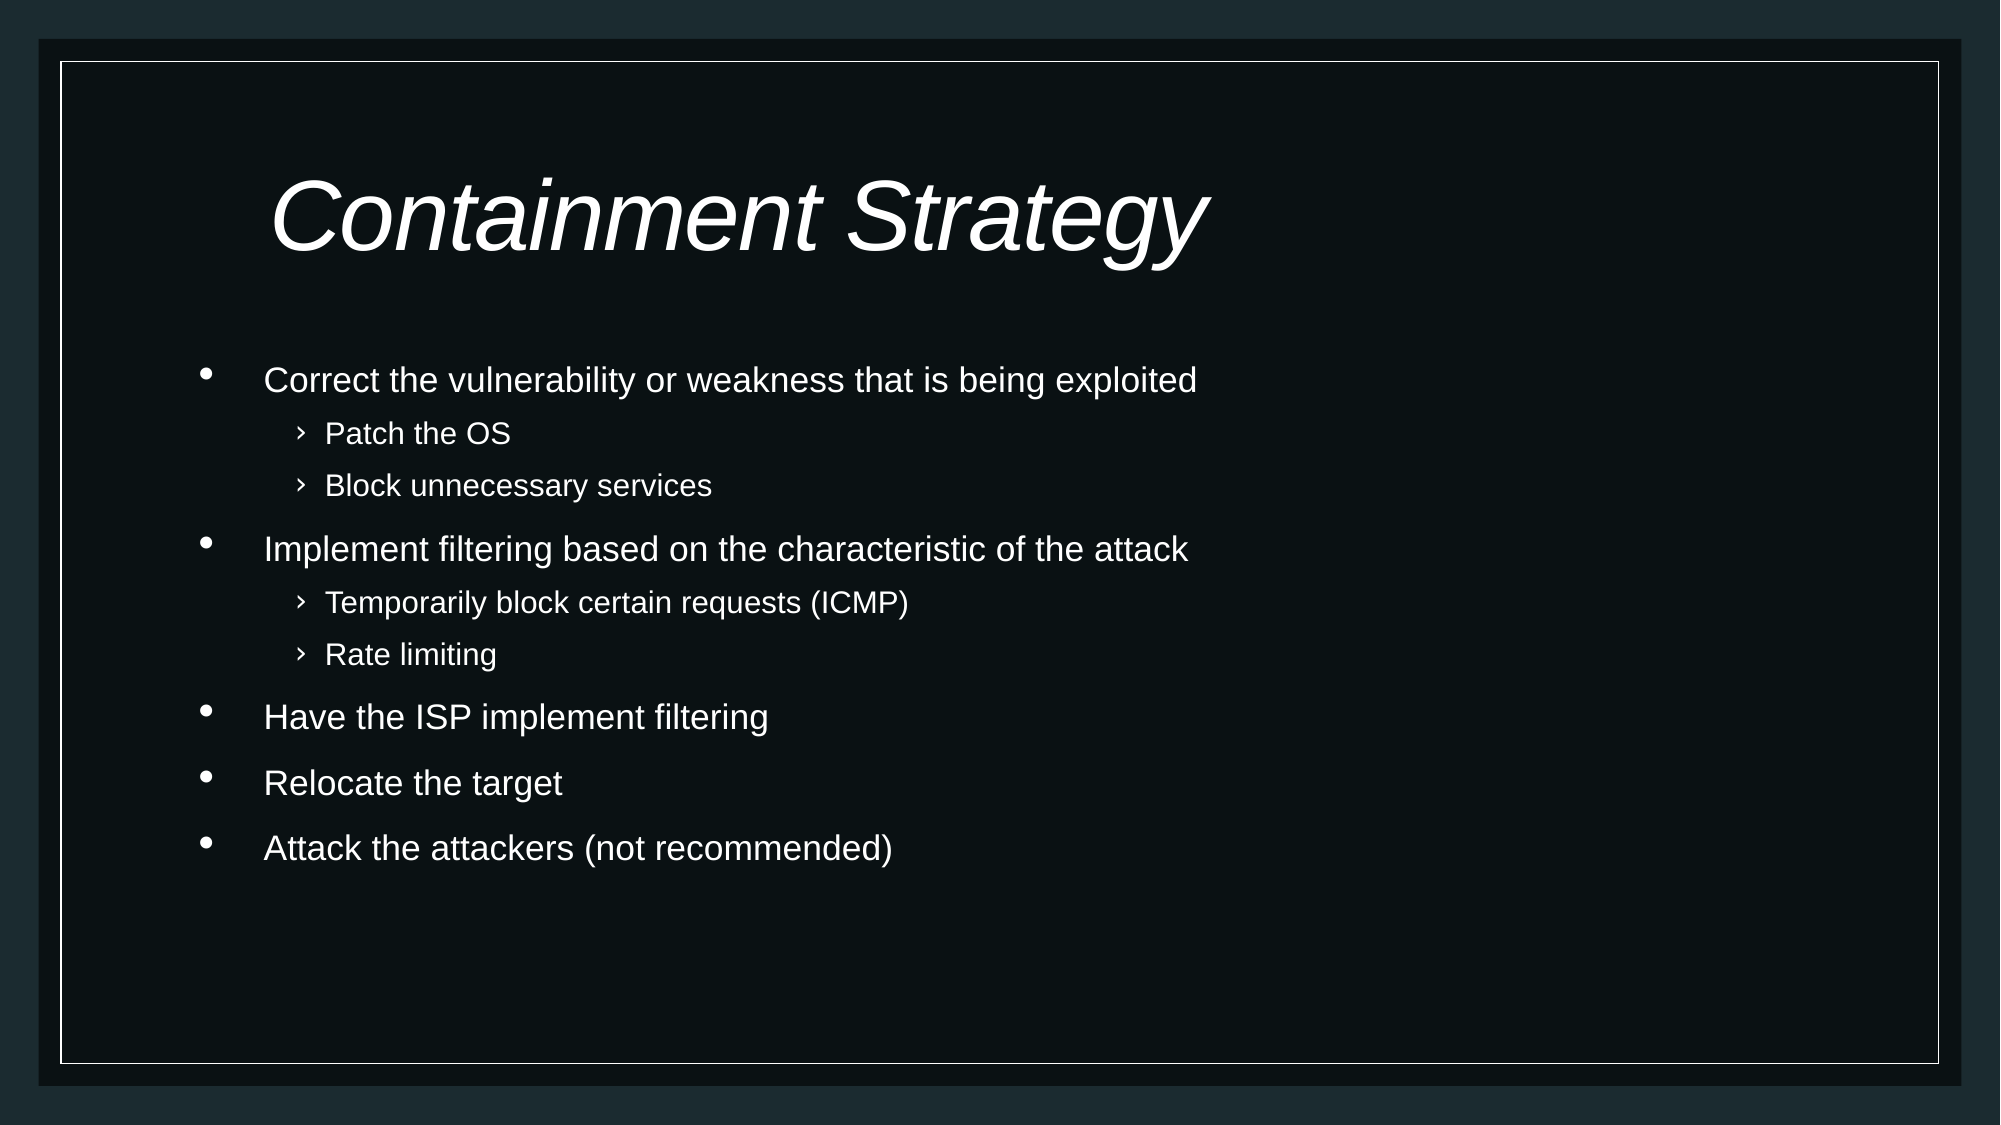

# Containment Strategy
Correct the vulnerability or weakness that is being exploited
Patch the OS
Block unnecessary services
Implement filtering based on the characteristic of the attack
Temporarily block certain requests (ICMP)
Rate limiting
Have the ISP implement filtering
Relocate the target
Attack the attackers (not recommended)